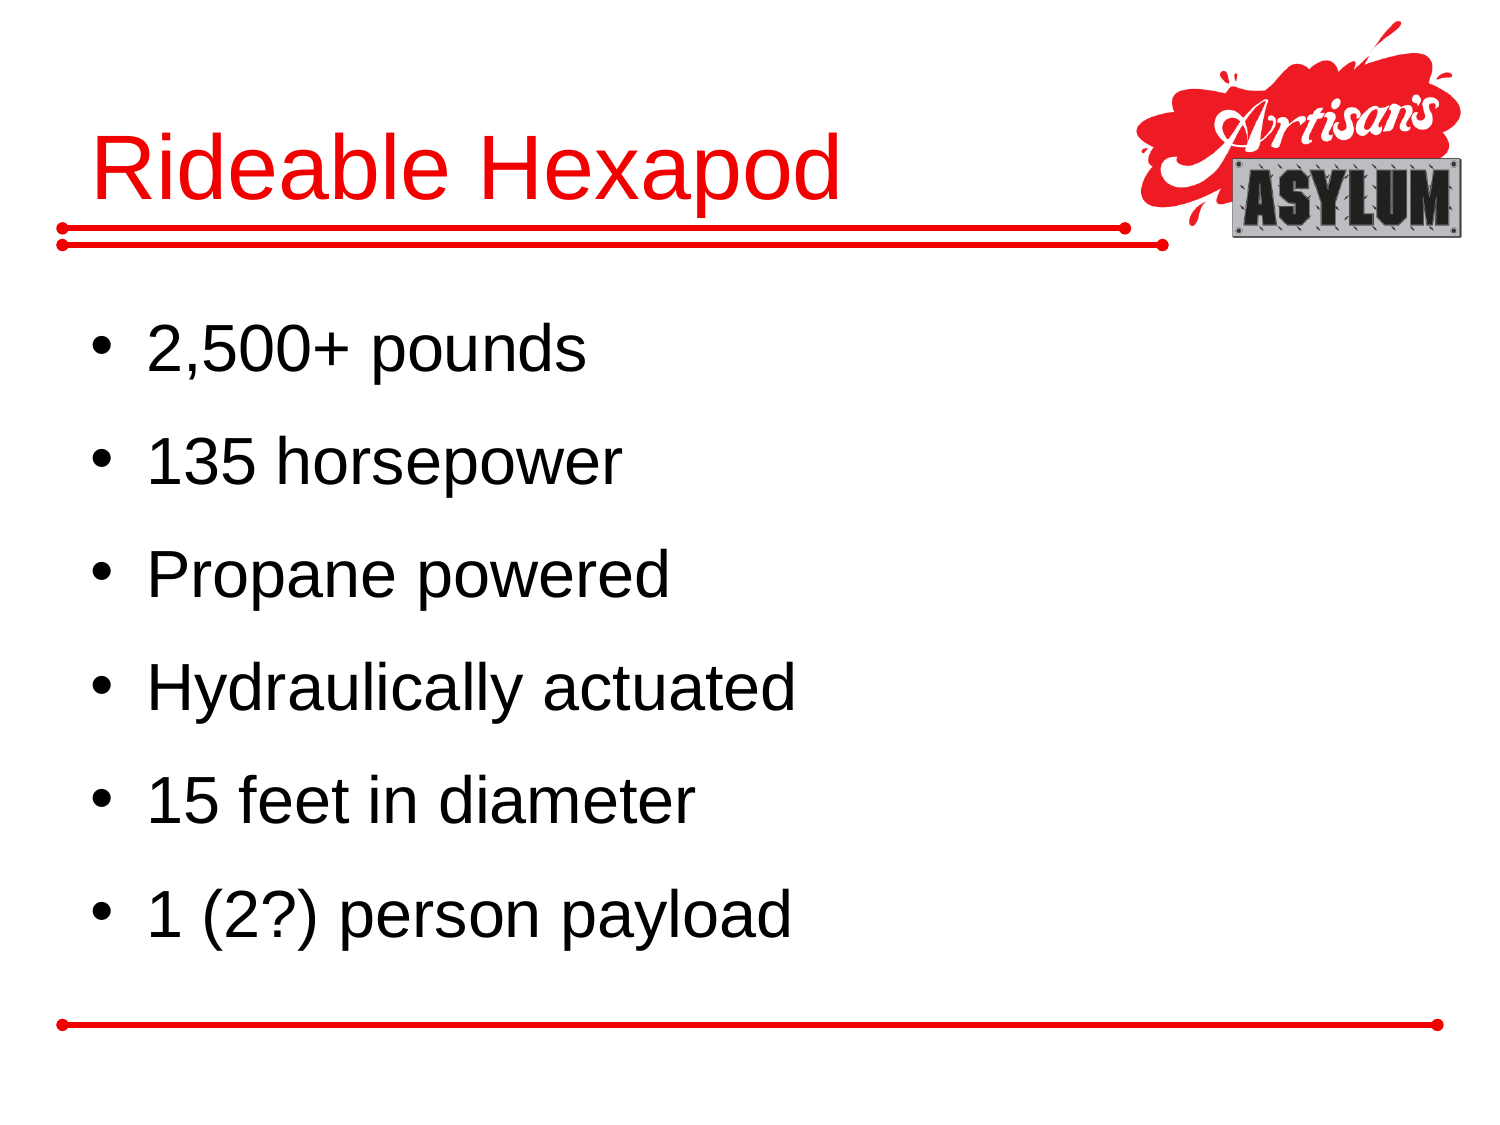

# Rideable Hexapod
2,500+ pounds
135 horsepower
Propane powered
Hydraulically actuated
15 feet in diameter
1 (2?) person payload